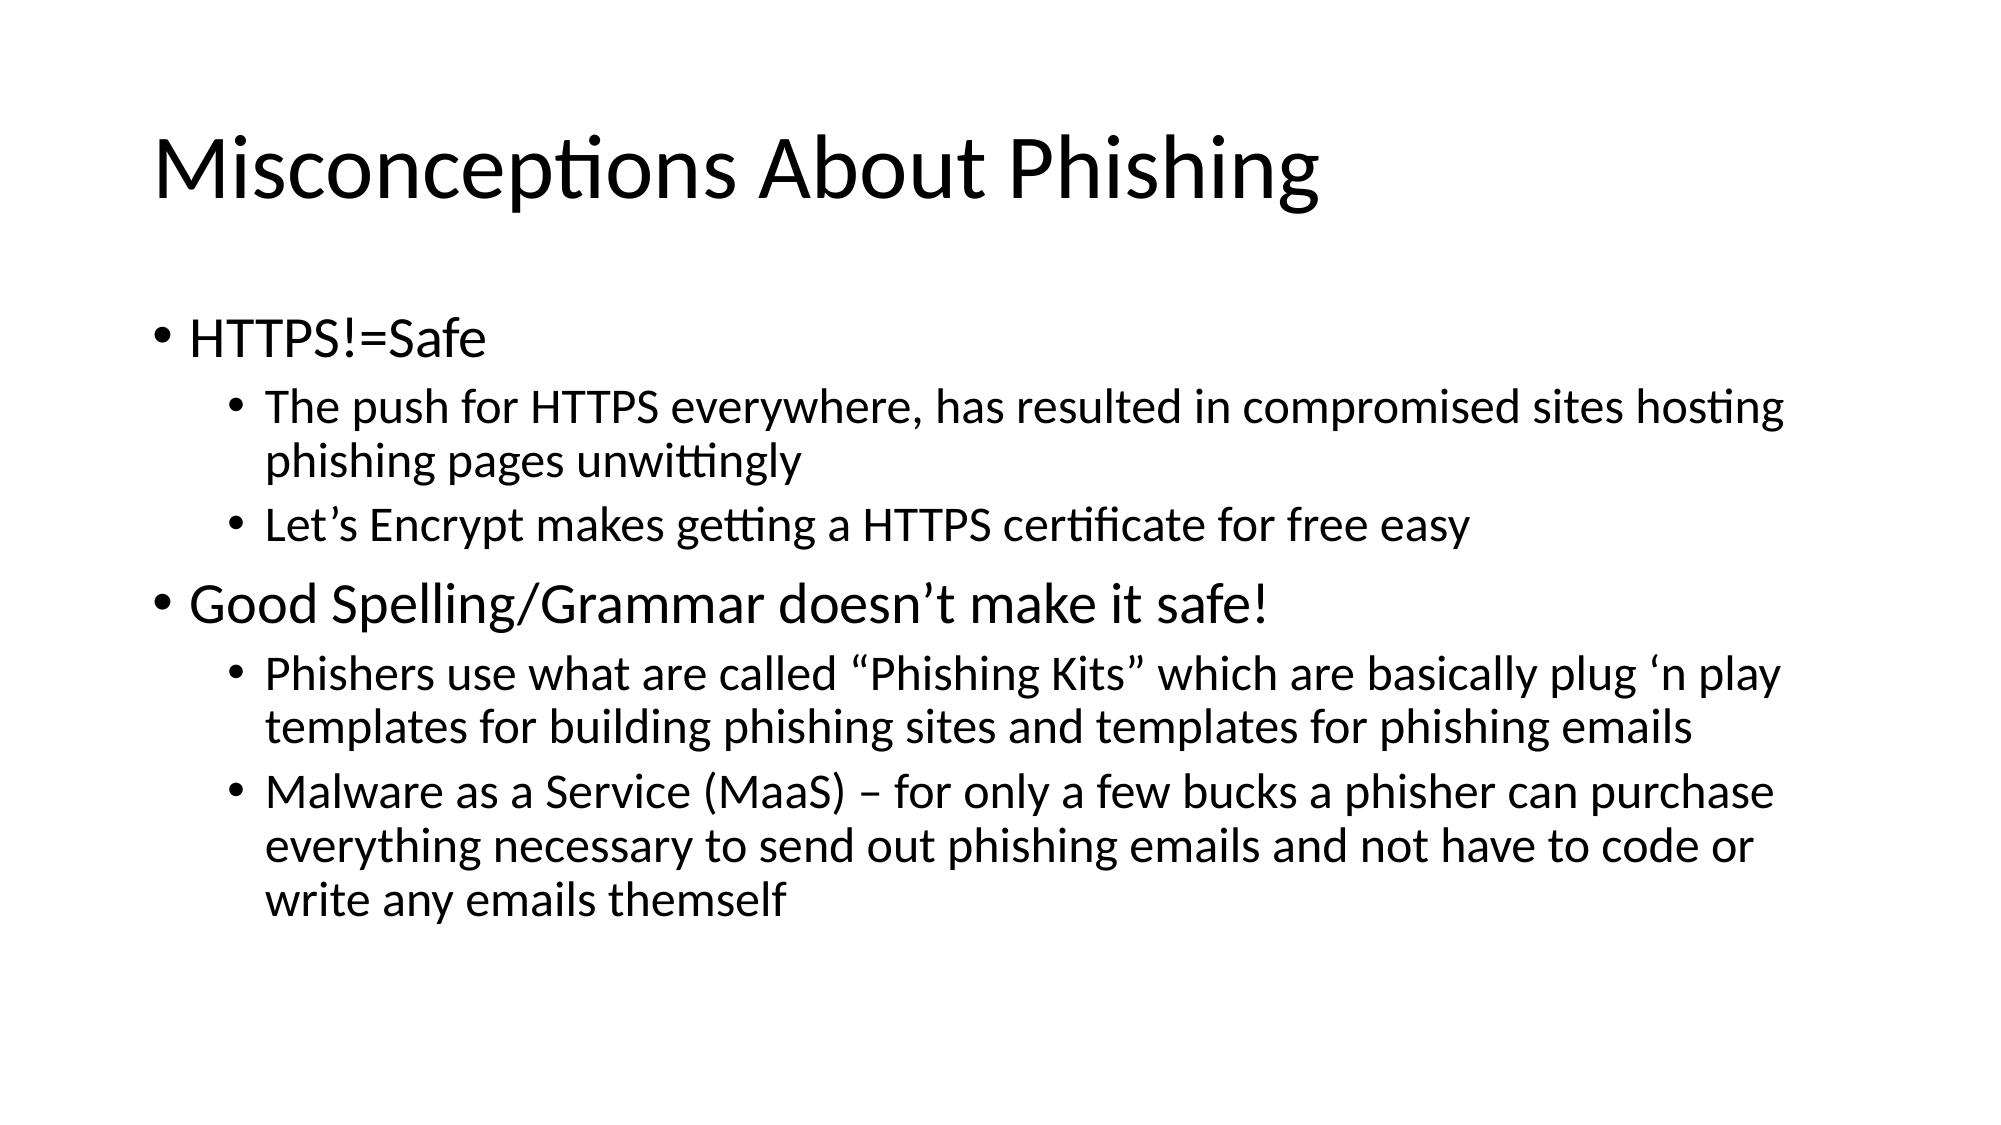

# Misconceptions About Phishing
HTTPS!=Safe
The push for HTTPS everywhere, has resulted in compromised sites hosting phishing pages unwittingly
Let’s Encrypt makes getting a HTTPS certificate for free easy
Good Spelling/Grammar doesn’t make it safe!
Phishers use what are called “Phishing Kits” which are basically plug ‘n play templates for building phishing sites and templates for phishing emails
Malware as a Service (MaaS) – for only a few bucks a phisher can purchase everything necessary to send out phishing emails and not have to code or write any emails themself